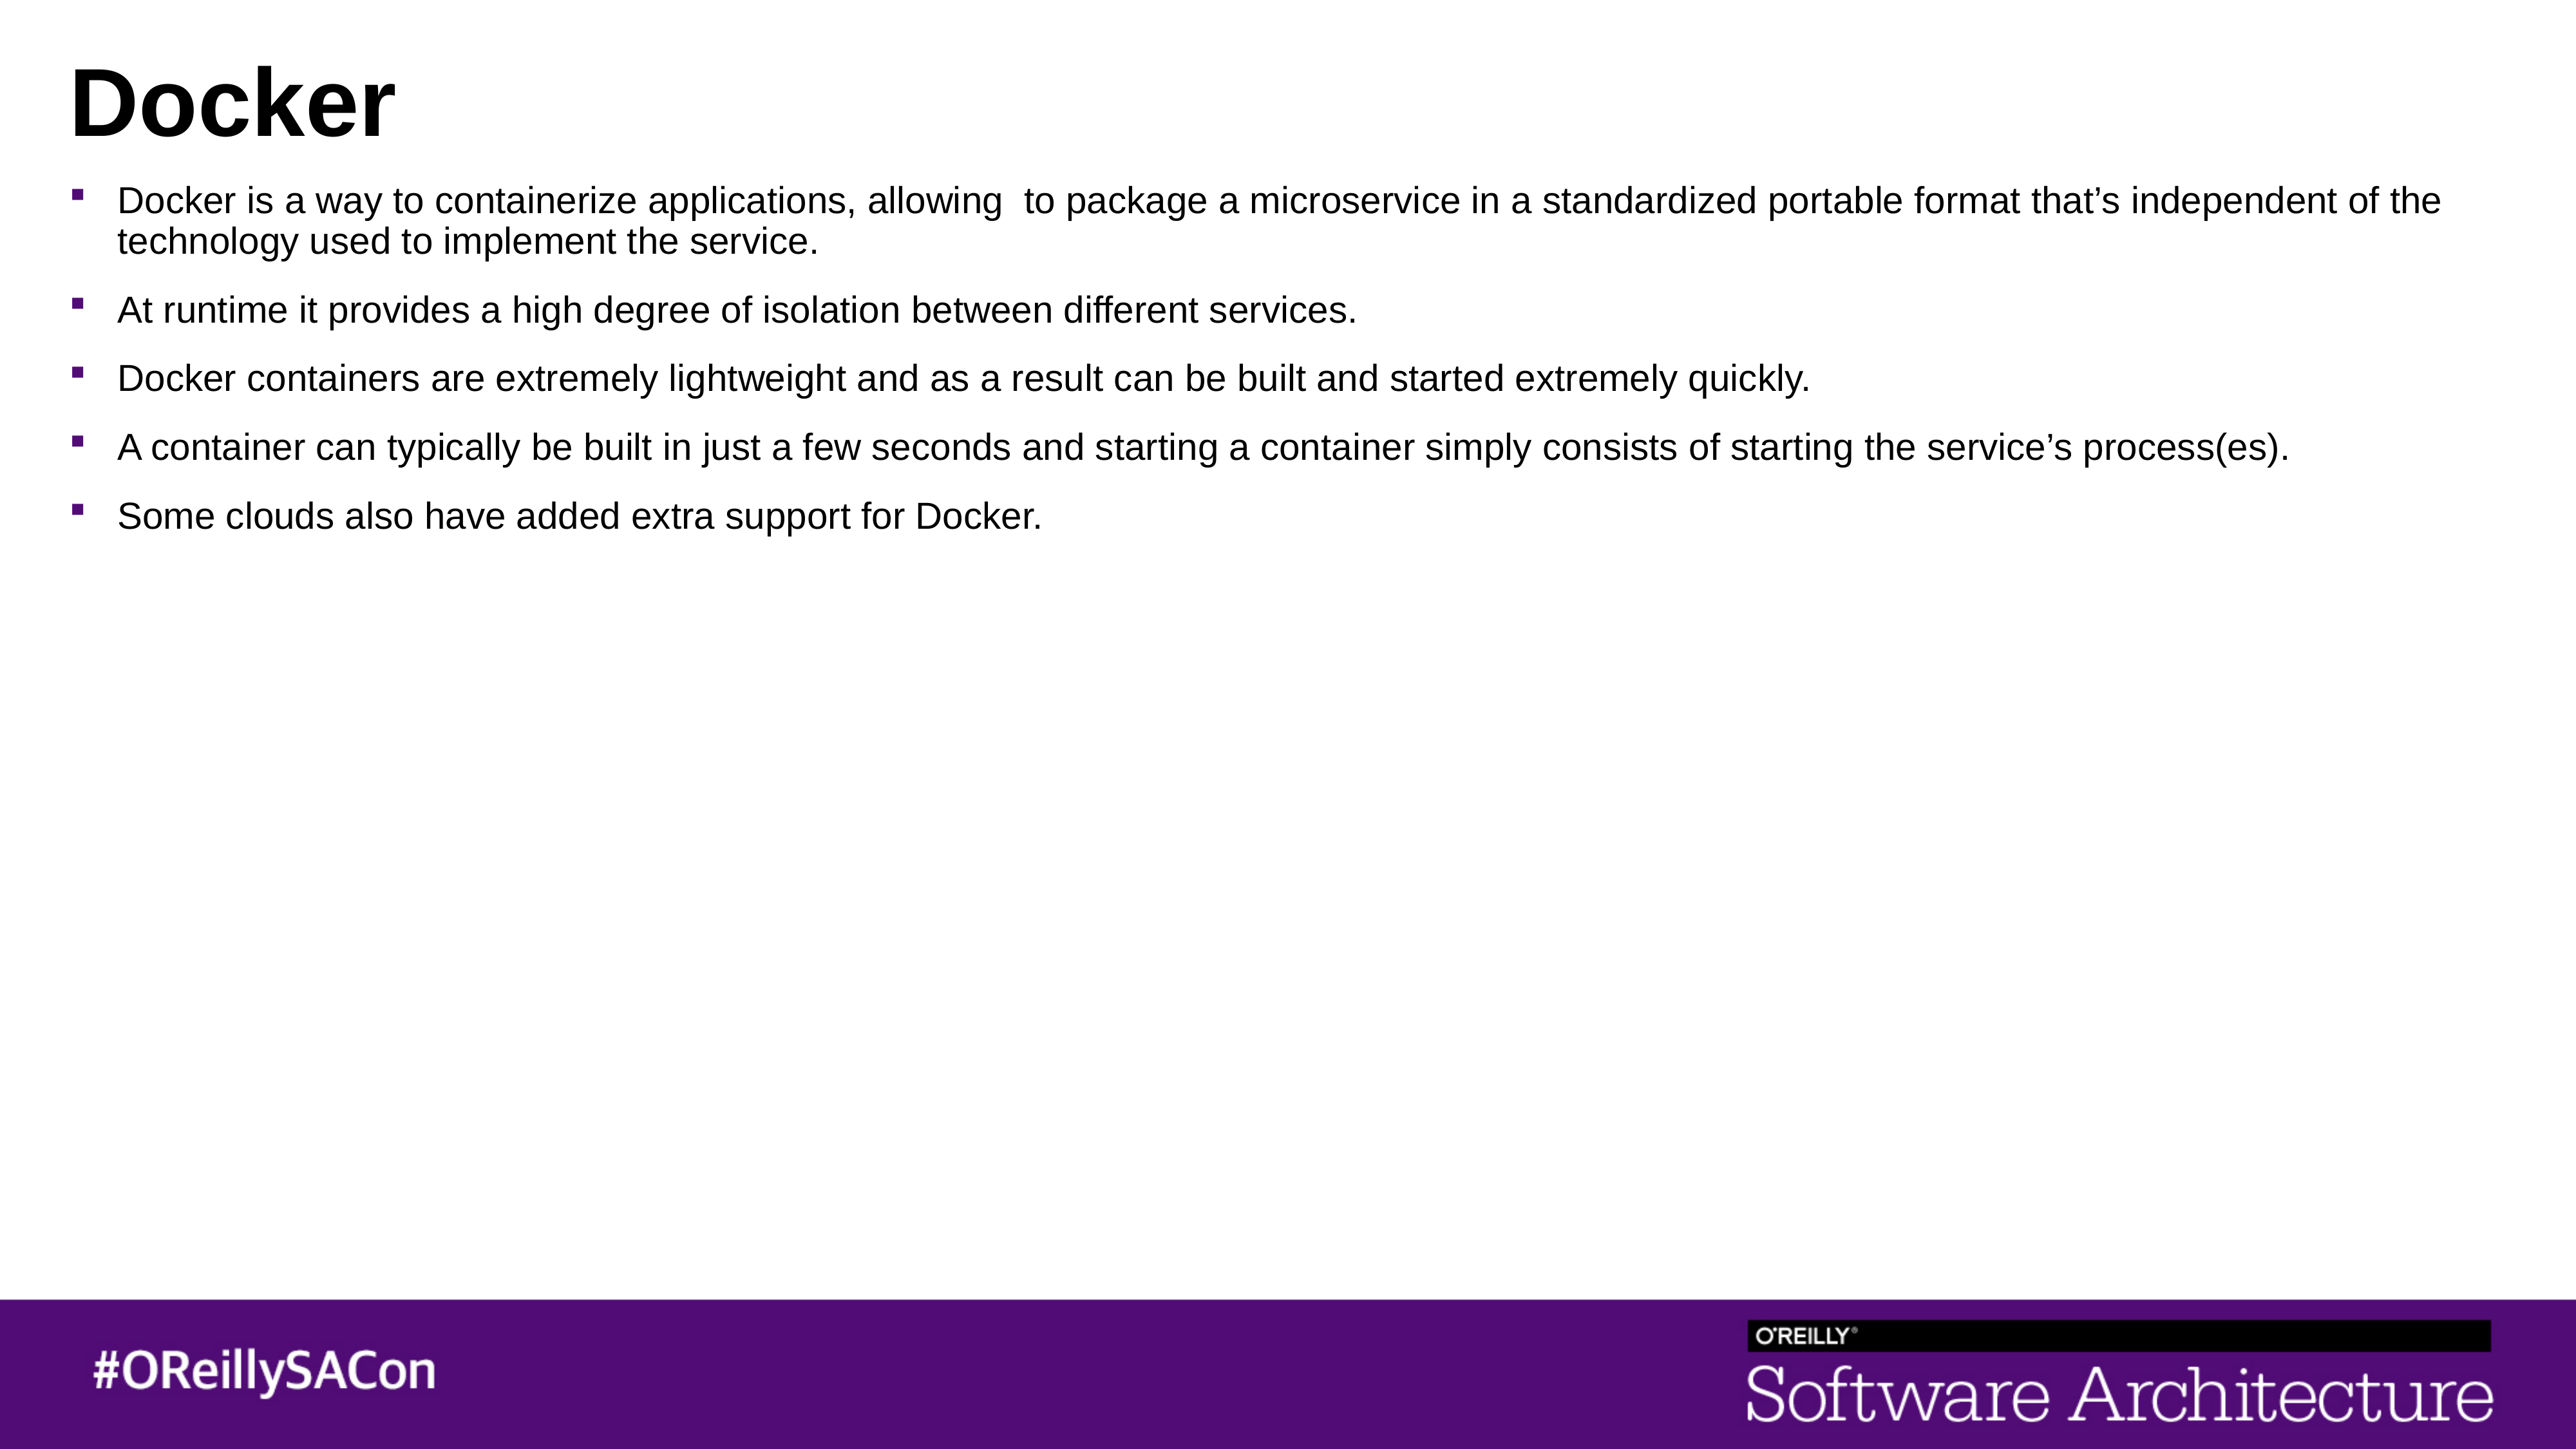

# Docker
Docker is a way to containerize applications, allowing  to package a microservice in a standardized portable format that’s independent of the technology used to implement the service.
At runtime it provides a high degree of isolation between different services.
Docker containers are extremely lightweight and as a result can be built and started extremely quickly.
A container can typically be built in just a few seconds and starting a container simply consists of starting the service’s process(es).
Some clouds also have added extra support for Docker.